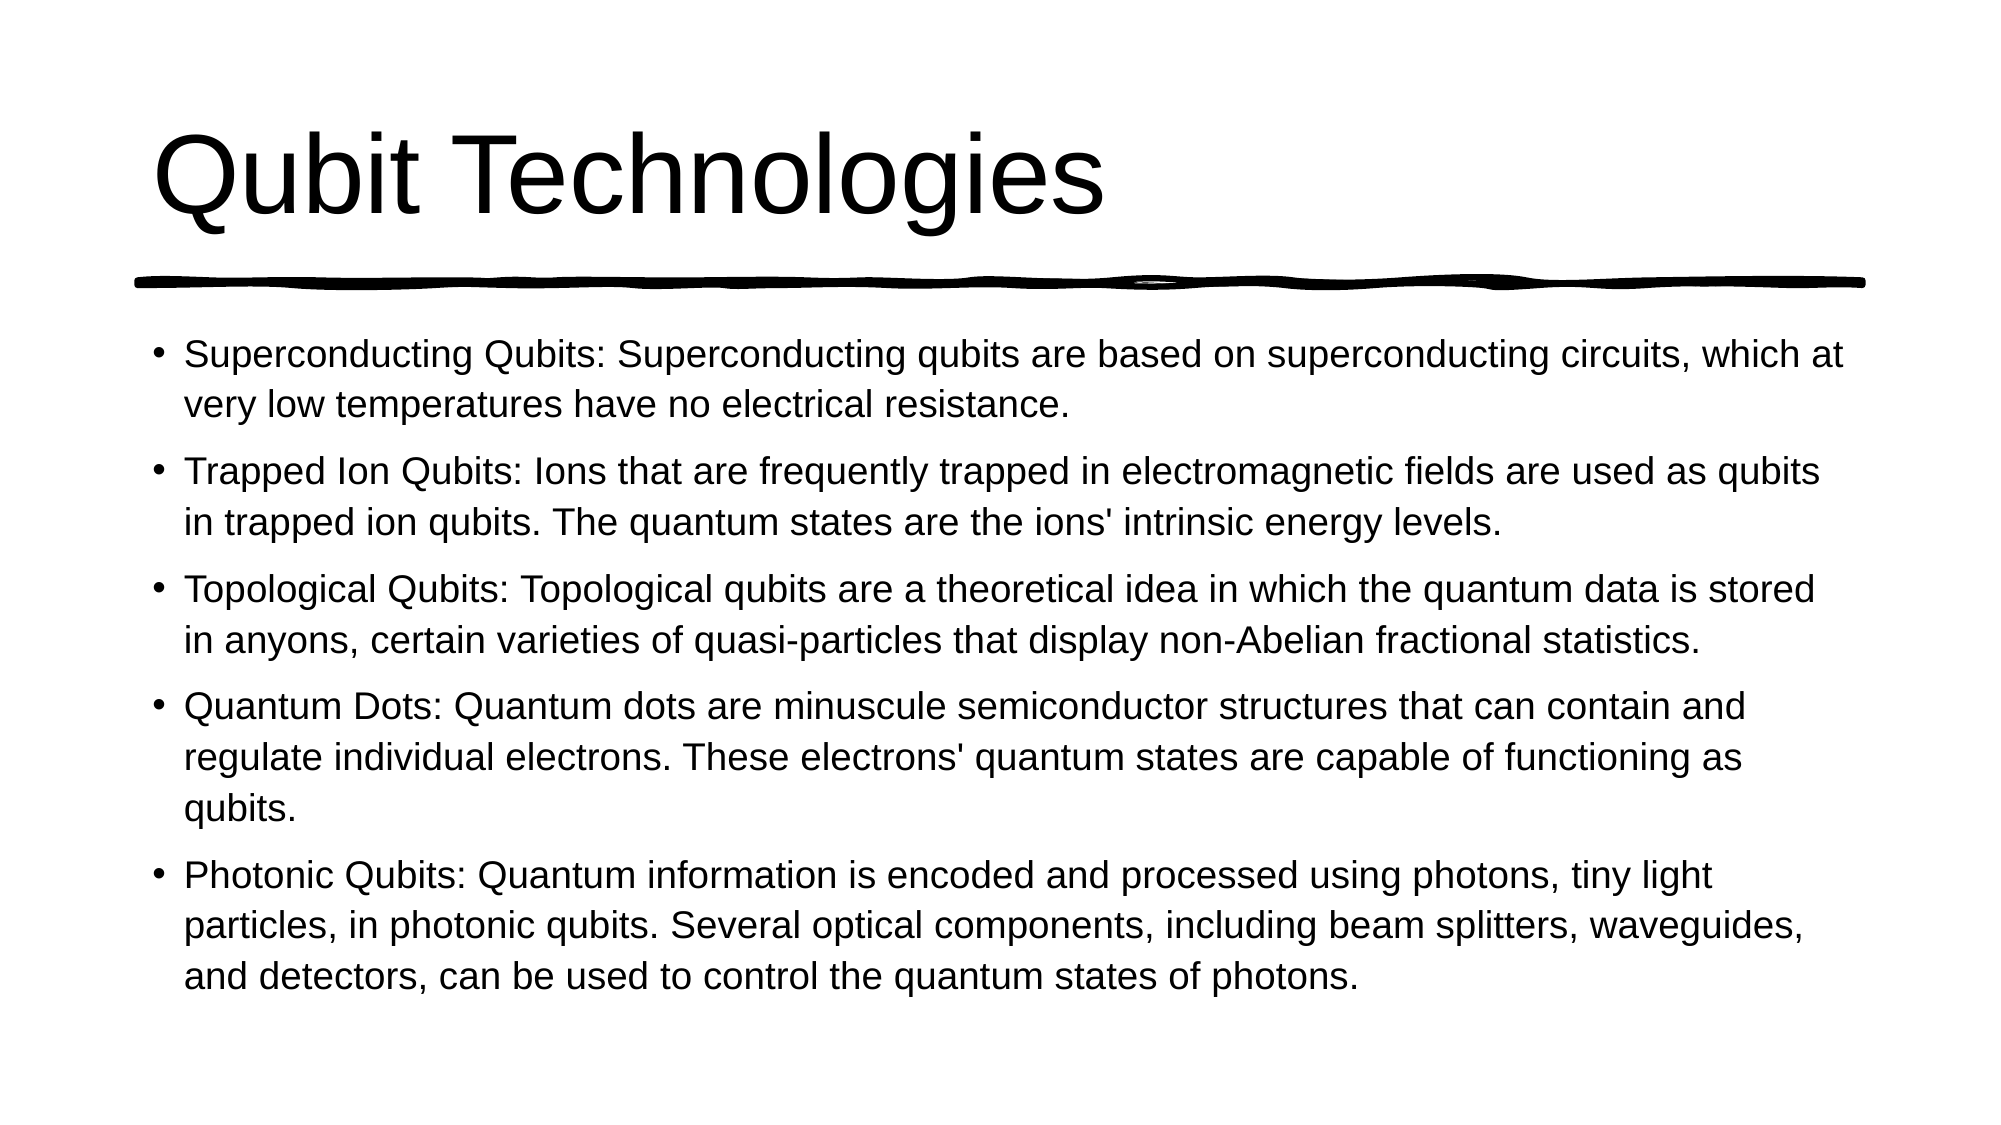

# Qubit Technologies
Superconducting Qubits: Superconducting qubits are based on superconducting circuits, which at very low temperatures have no electrical resistance.
Trapped Ion Qubits: Ions that are frequently trapped in electromagnetic fields are used as qubits in trapped ion qubits. The quantum states are the ions' intrinsic energy levels.
Topological Qubits: Topological qubits are a theoretical idea in which the quantum data is stored in anyons, certain varieties of quasi-particles that display non-Abelian fractional statistics.
Quantum Dots: Quantum dots are minuscule semiconductor structures that can contain and regulate individual electrons. These electrons' quantum states are capable of functioning as qubits.
Photonic Qubits: Quantum information is encoded and processed using photons, tiny light particles, in photonic qubits. Several optical components, including beam splitters, waveguides, and detectors, can be used to control the quantum states of photons.